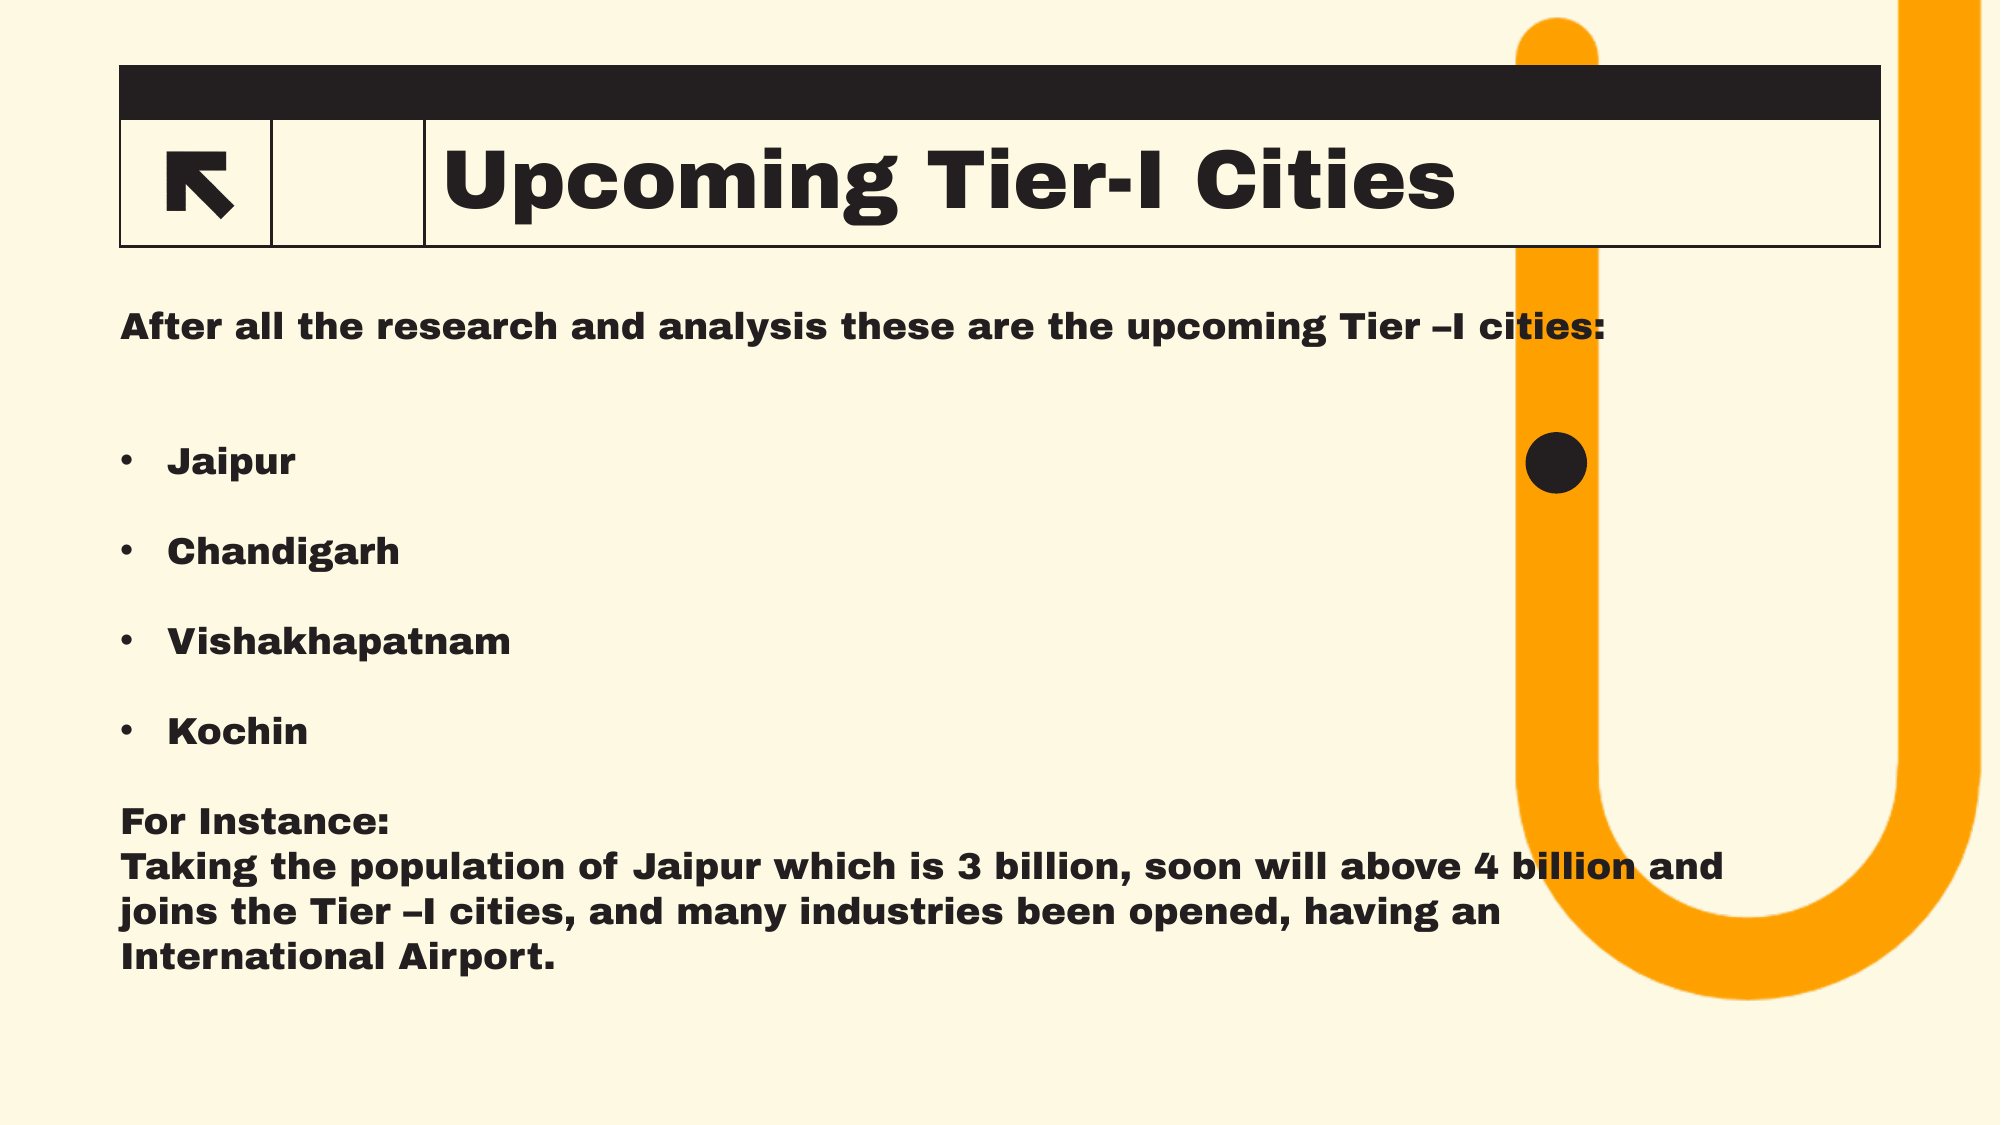

# Upcoming Tier-I Cities

After all the research and analysis these are the upcoming Tier –I cities:

Jaipur

Chandigarh

Vishakhapatnam

Kochin

For Instance:
Taking the population of Jaipur which is 3 billion, soon will above 4 billion and joins the Tier –I cities, and many industries been opened, having an International Airport.